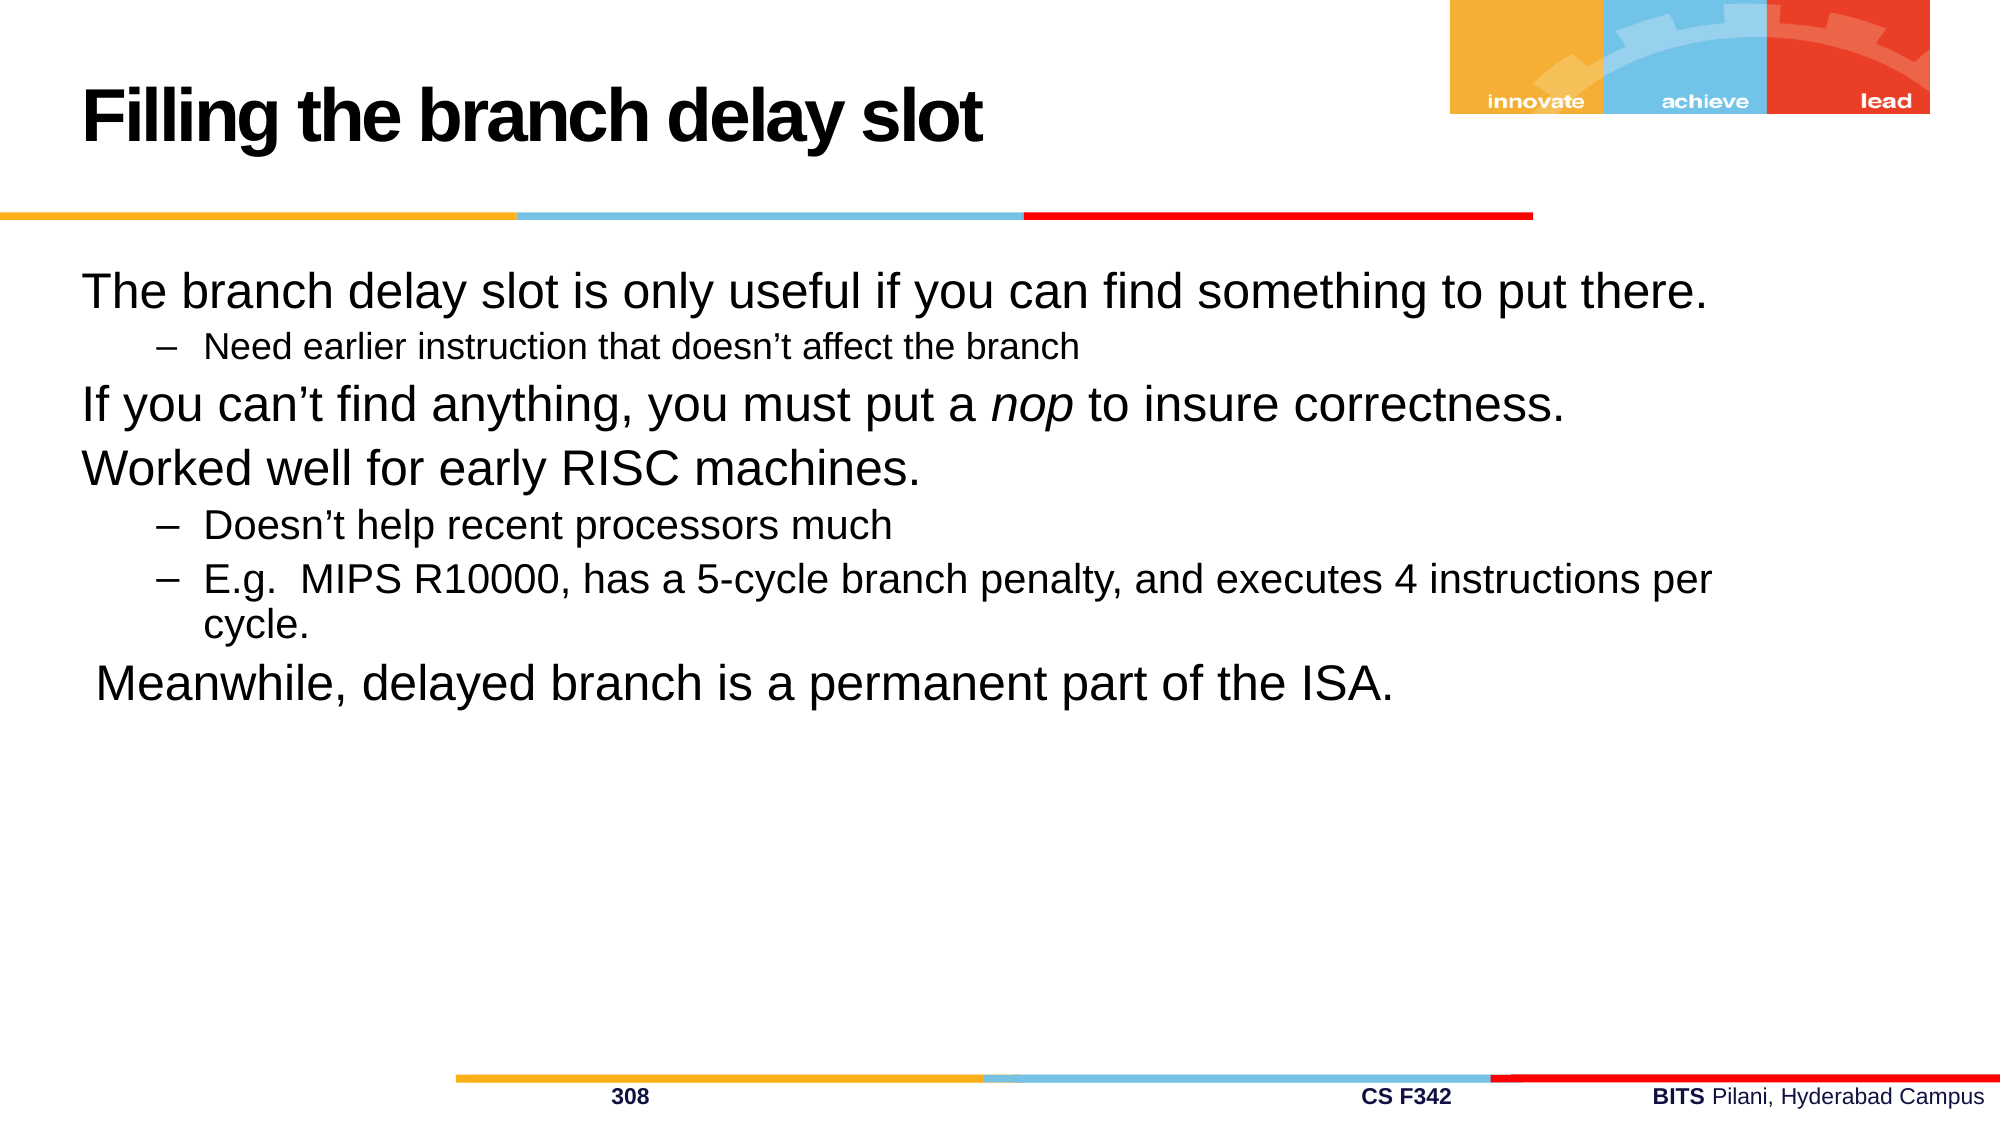

Filling the branch delay slot
The branch delay slot is only useful if you can find something to put there.
Need earlier instruction that doesn’t affect the branch
If you can’t find anything, you must put a nop to insure correctness.
Worked well for early RISC machines.
Doesn’t help recent processors much
E.g.  MIPS R10000, has a 5-cycle branch penalty, and executes 4 instructions per cycle.
 Meanwhile, delayed branch is a permanent part of the ISA.